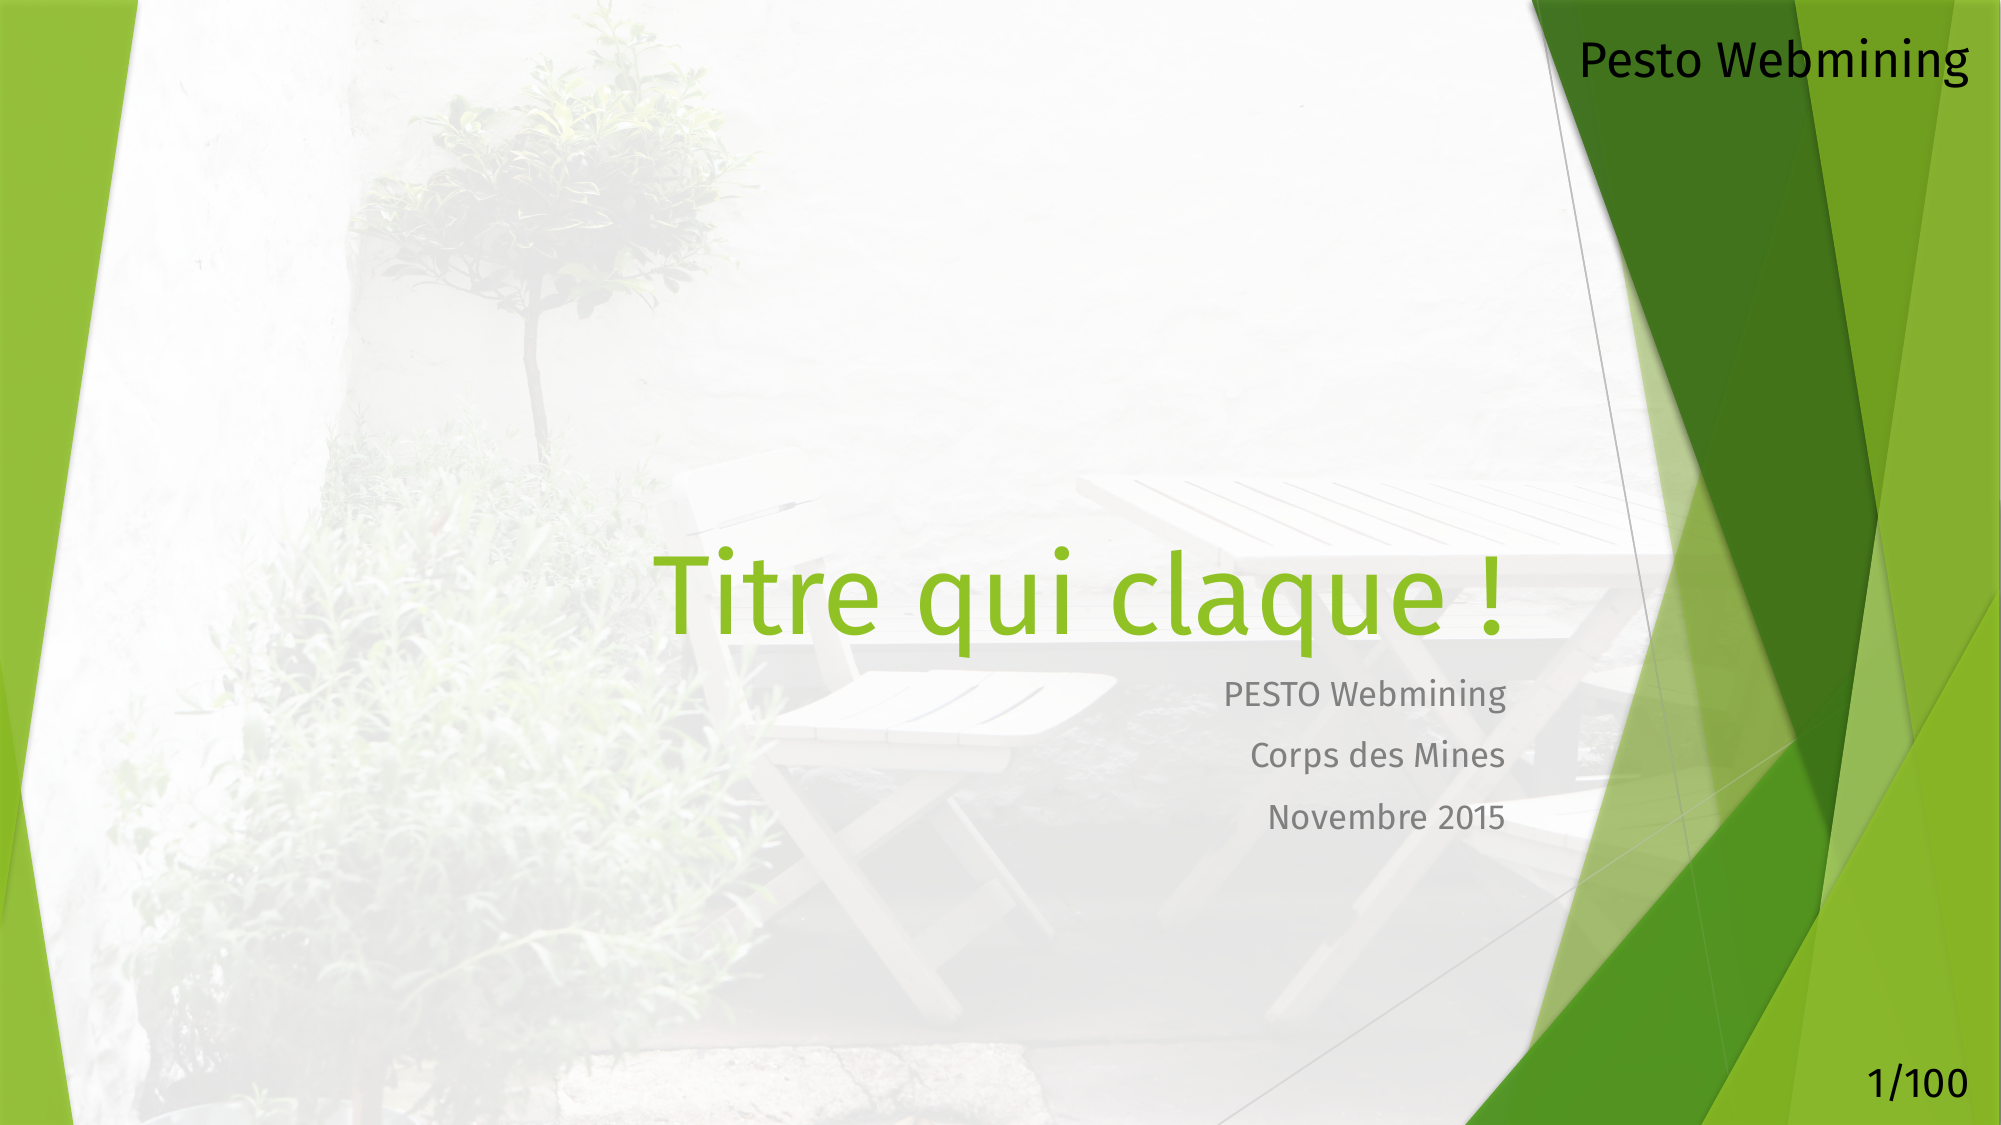

Pesto Webmining
# Titre qui claque !
PESTO Webmining
Corps des Mines
Novembre 2015
1/100